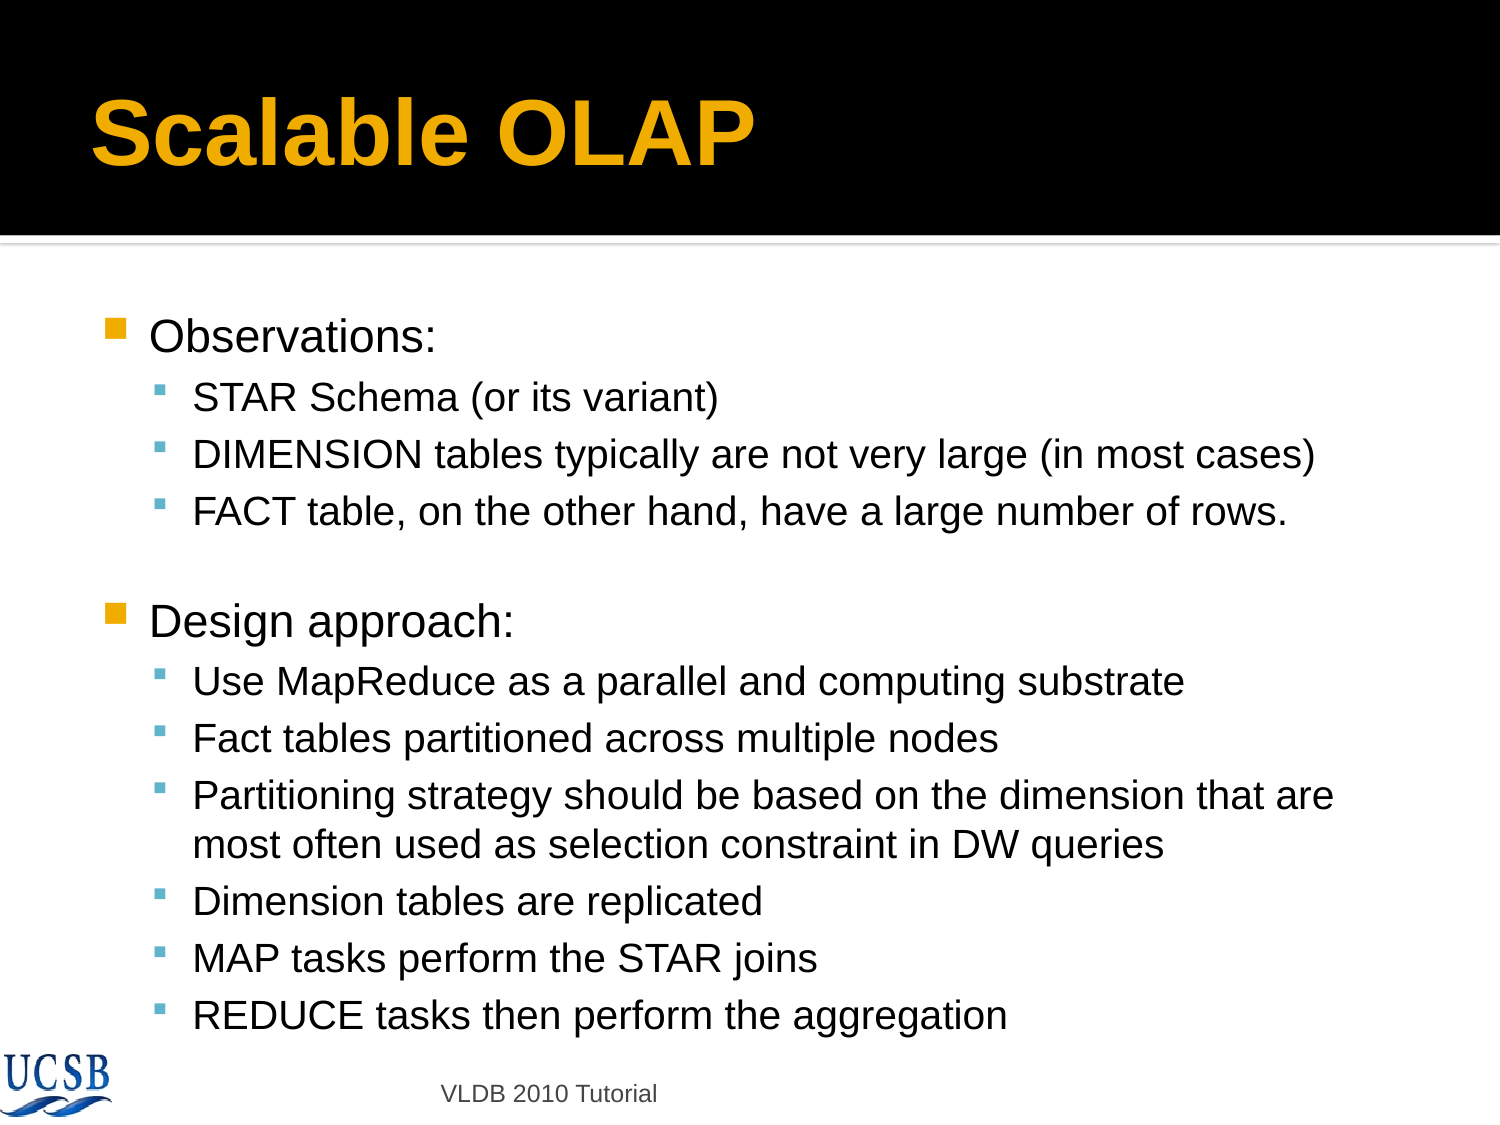

# Scalable OLAP
Observations:
STAR Schema (or its variant)
DIMENSION tables typically are not very large (in most cases)
FACT table, on the other hand, have a large number of rows.

Design approach:
Use MapReduce as a parallel and computing substrate
Fact tables partitioned across multiple nodes
Partitioning strategy should be based on the dimension that are most often used as selection constraint in DW queries
Dimension tables are replicated
MAP tasks perform the STAR joins
REDUCE tasks then perform the aggregation
VLDB 2010 Tutorial